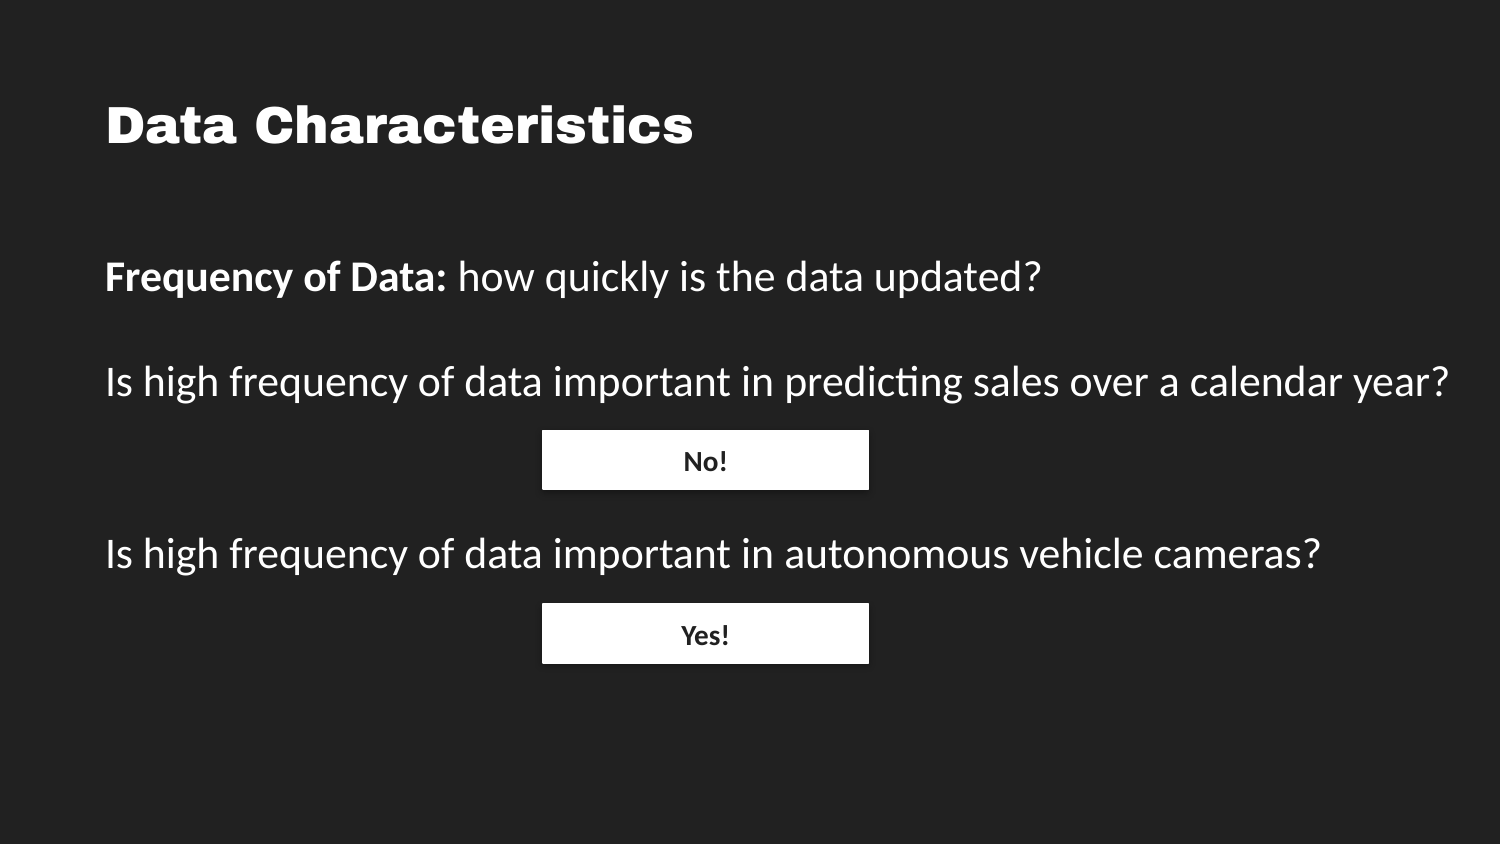

Data Characteristics
Frequency of Data: how quickly is the data updated?

Is high frequency of data important in predicting sales over a calendar year?

Is high frequency of data important in autonomous vehicle cameras?

No!
Yes!